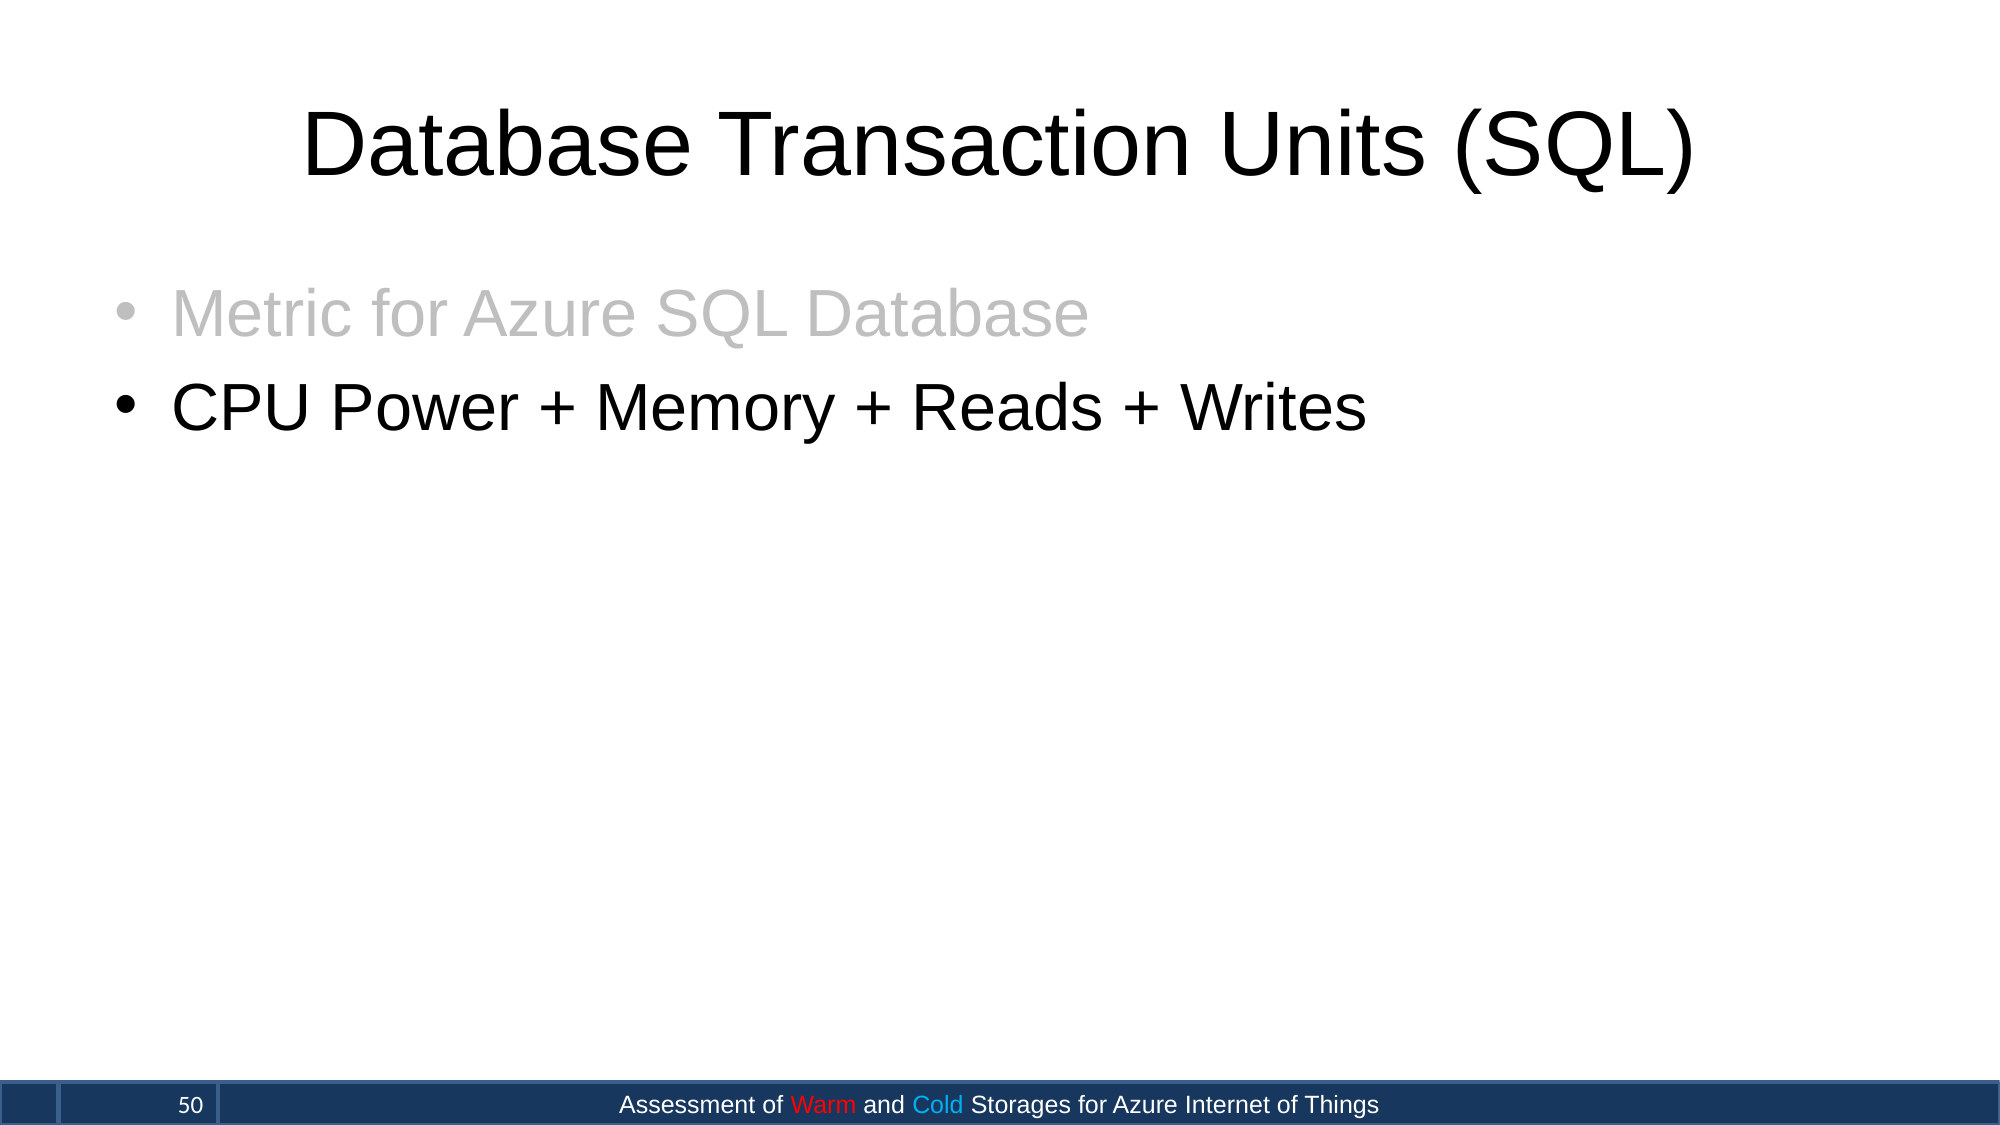

# Database Transaction Units (SQL)
Metric for Azure SQL Database
CPU Power + Memory + Reads + Writes
Assessment of Warm and Cold Storages for Azure Internet of Things
50